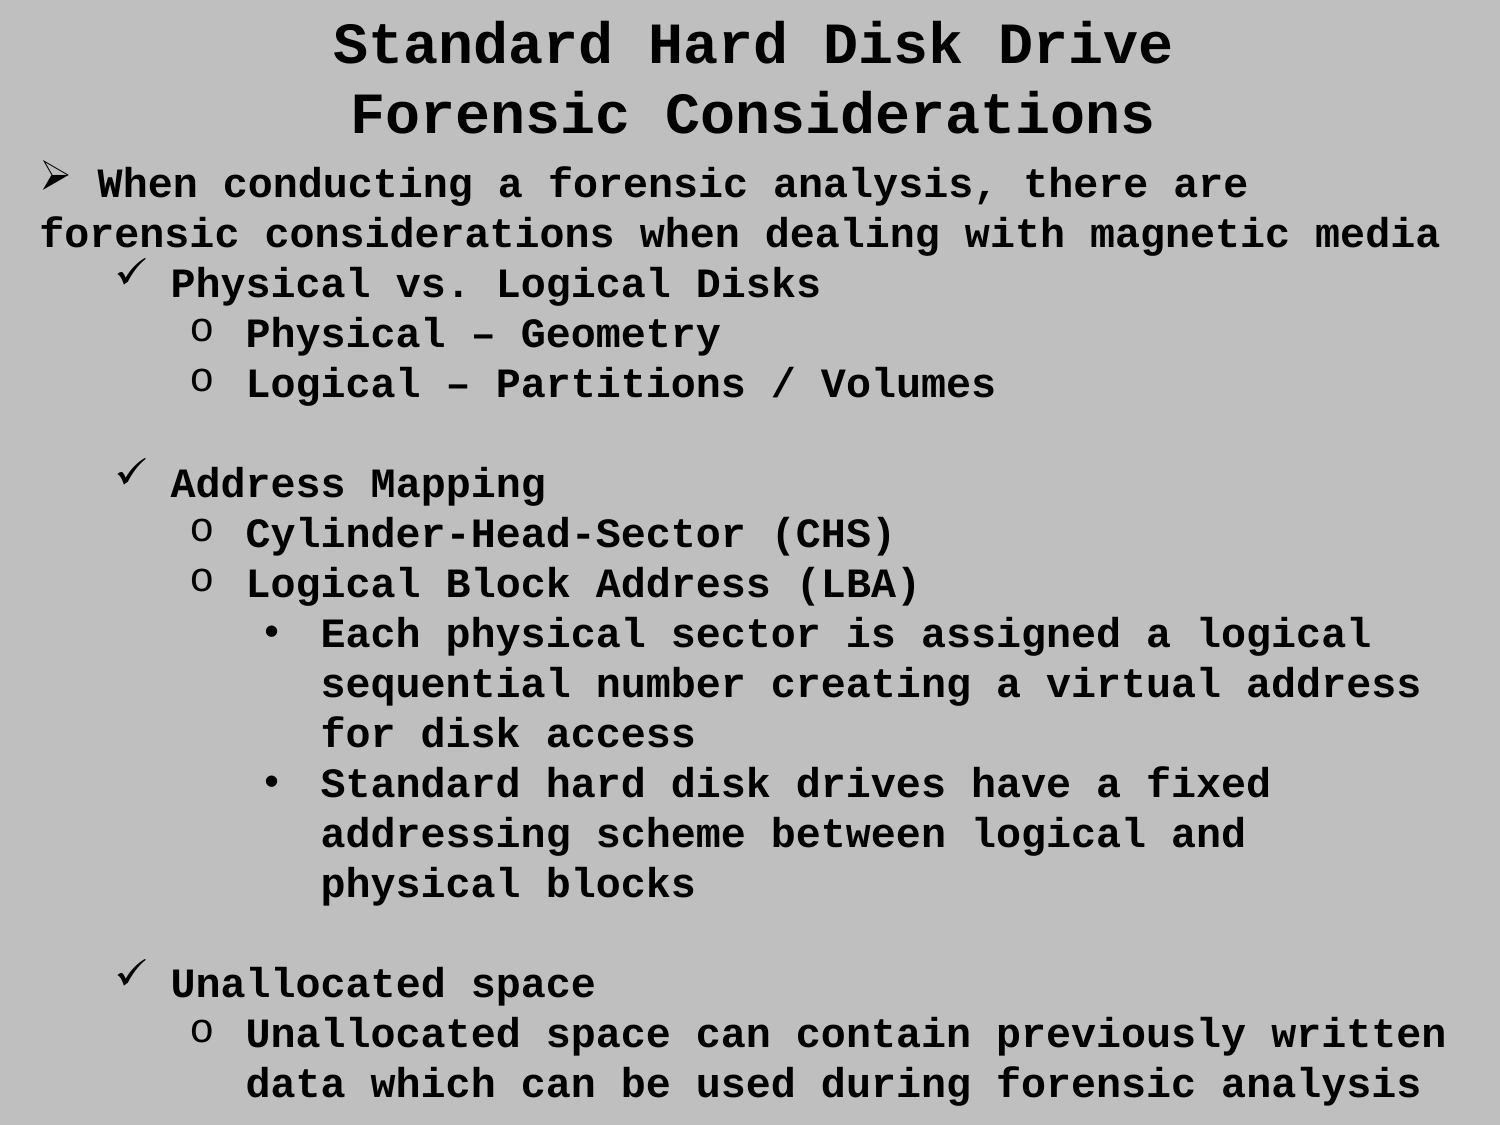

Standard Hard Disk Drive
Forensic Considerations
 When conducting a forensic analysis, there are forensic considerations when dealing with magnetic media
Physical vs. Logical Disks
Physical – Geometry
Logical – Partitions / Volumes

Address Mapping
Cylinder-Head-Sector (CHS)
Logical Block Address (LBA)
Each physical sector is assigned a logical sequential number creating a virtual address for disk access
Standard hard disk drives have a fixed addressing scheme between logical and physical blocks

Unallocated space
Unallocated space can contain previously written data which can be used during forensic analysis